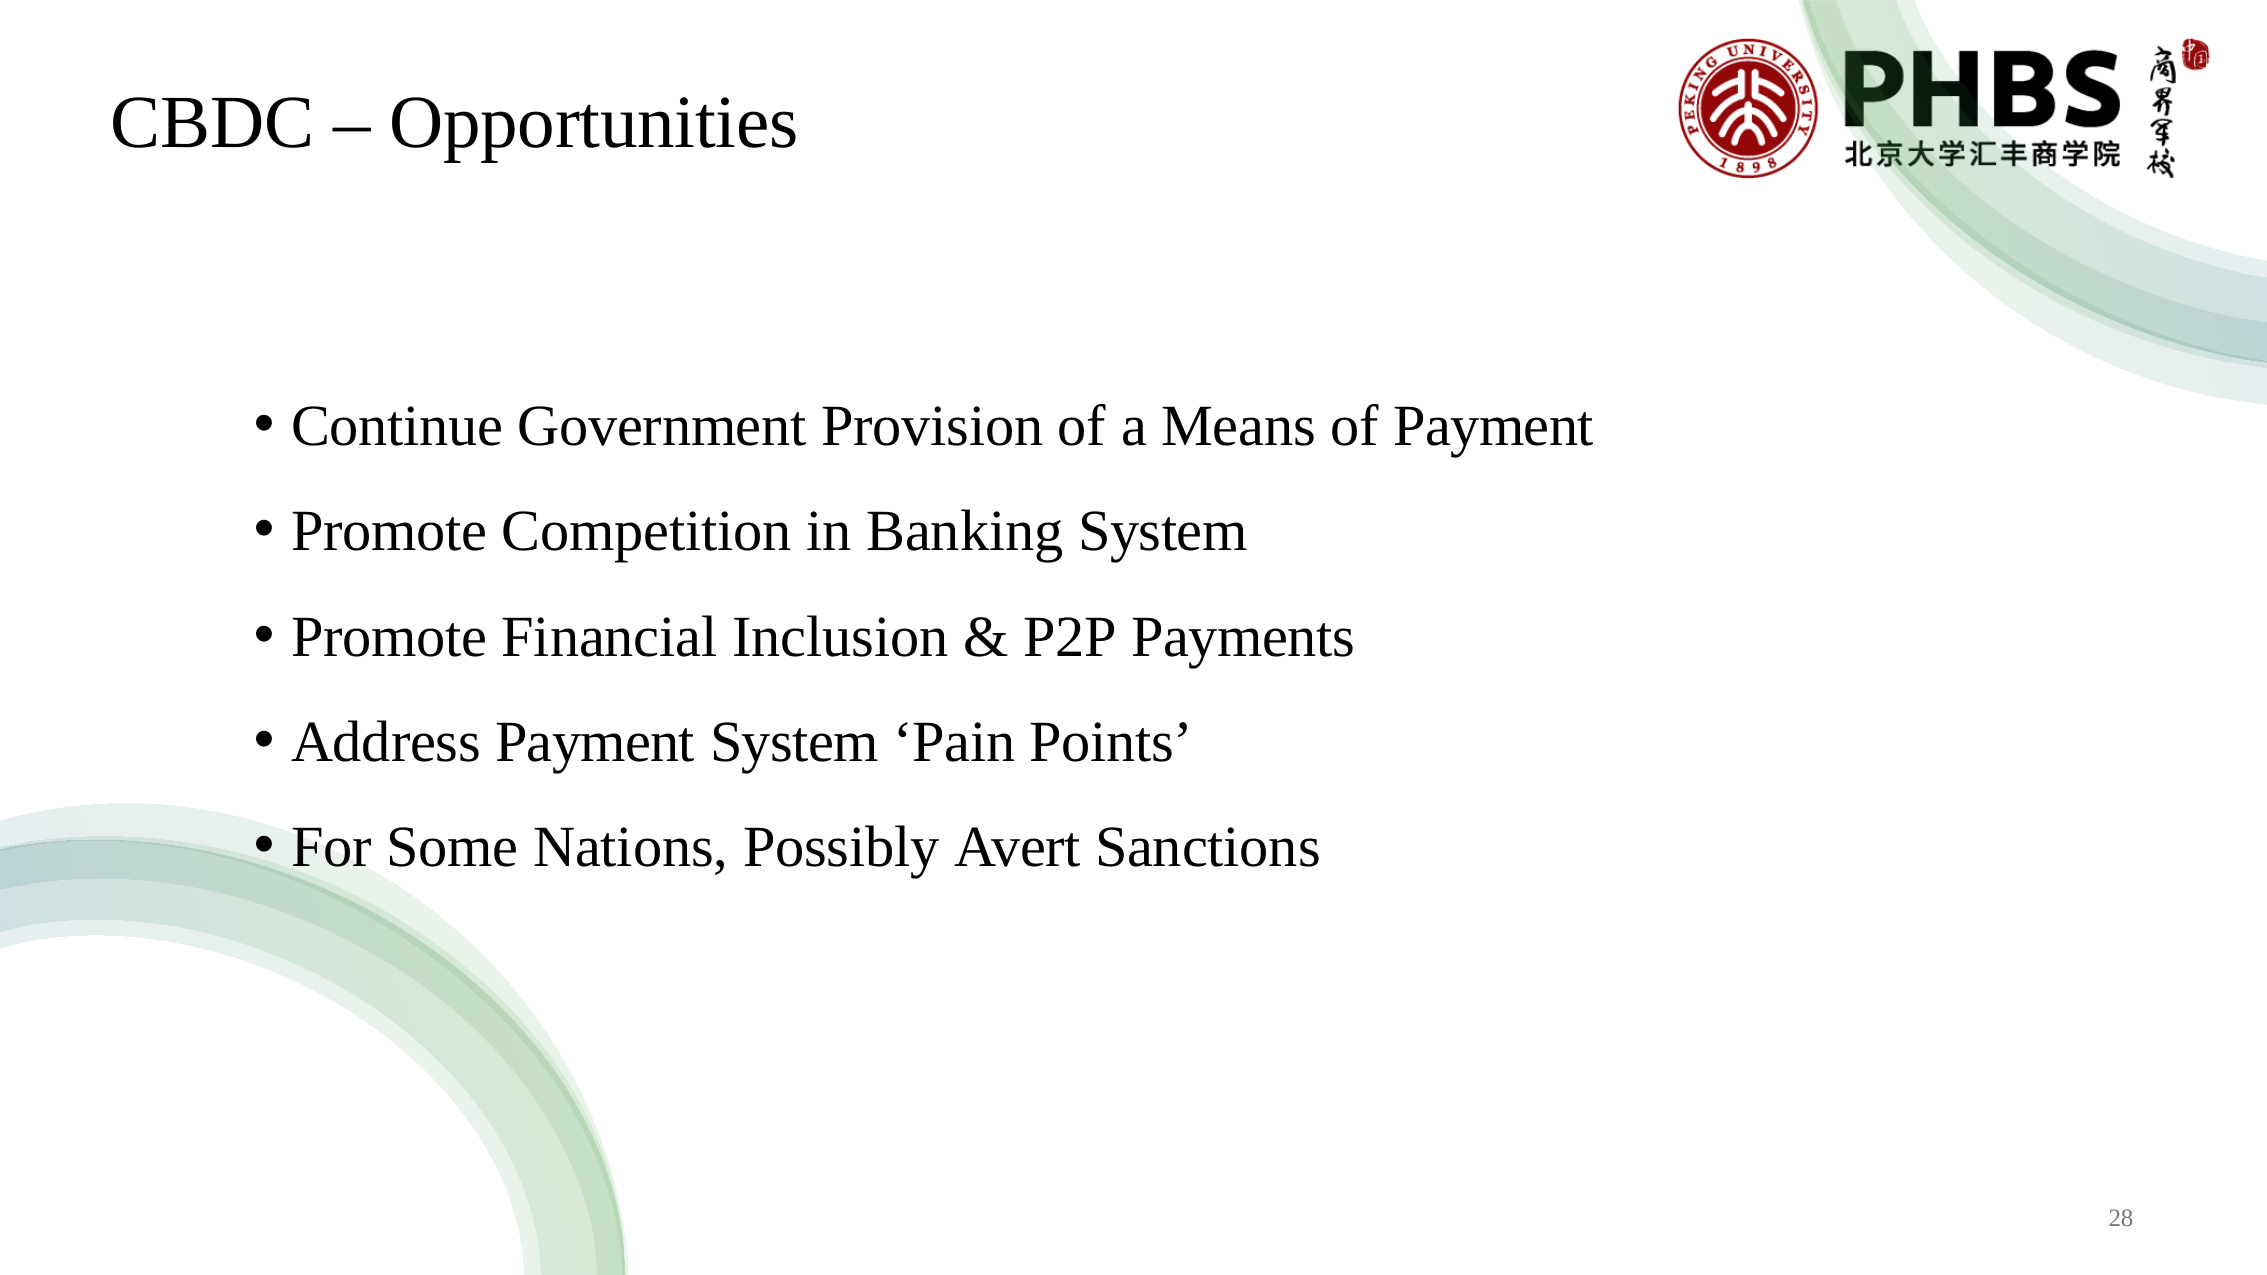

# CBDC – Opportunities
Continue Government Provision of a Means of Payment
Promote Competition in Banking System
Promote Financial Inclusion & P2P Payments
Address Payment System ‘Pain Points’
For Some Nations, Possibly Avert Sanctions
28